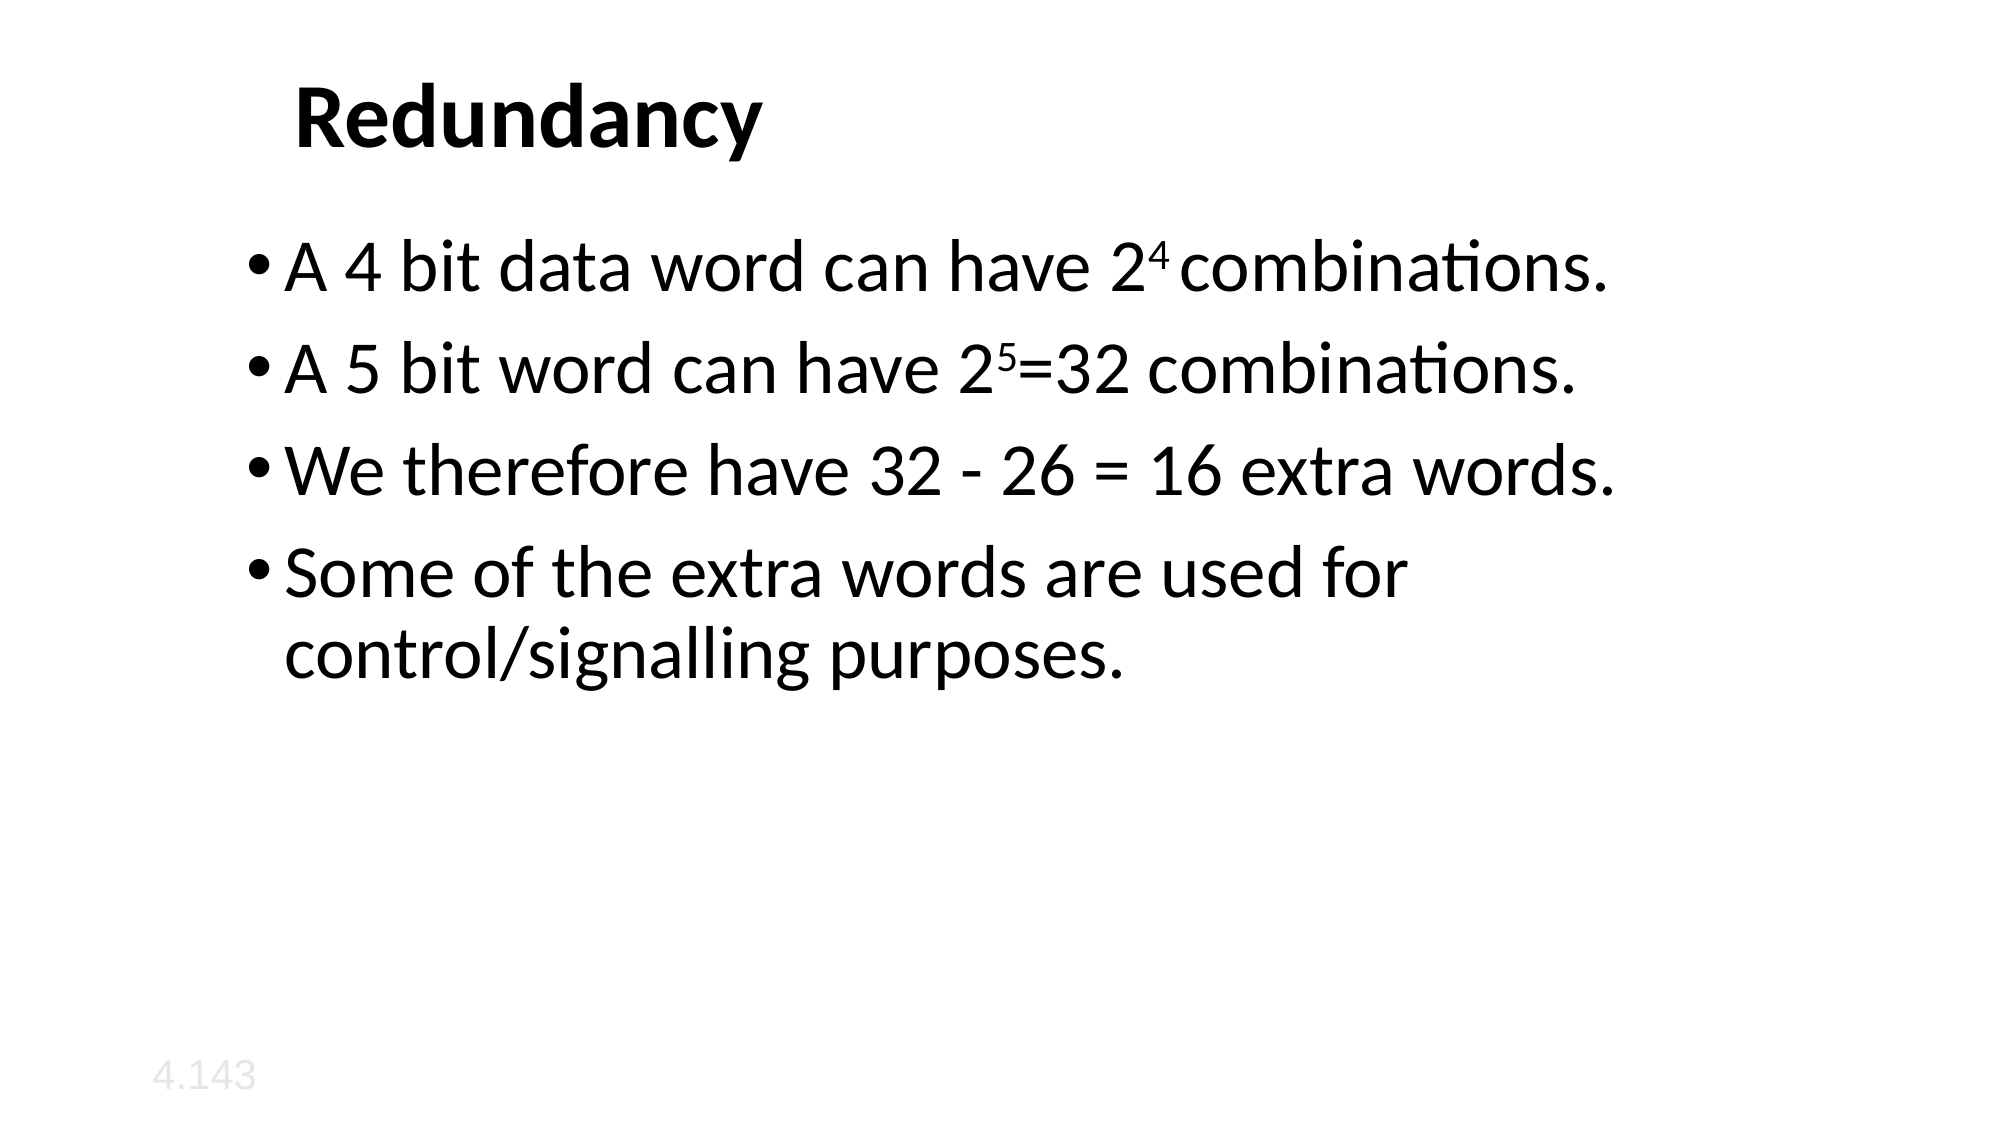

# Redundancy
A 4 bit data word can have 24 combinations.
A 5 bit word can have 25=32 combinations.
We therefore have 32 - 26 = 16 extra words.
Some of the extra words are used for control/signalling purposes.
4.143